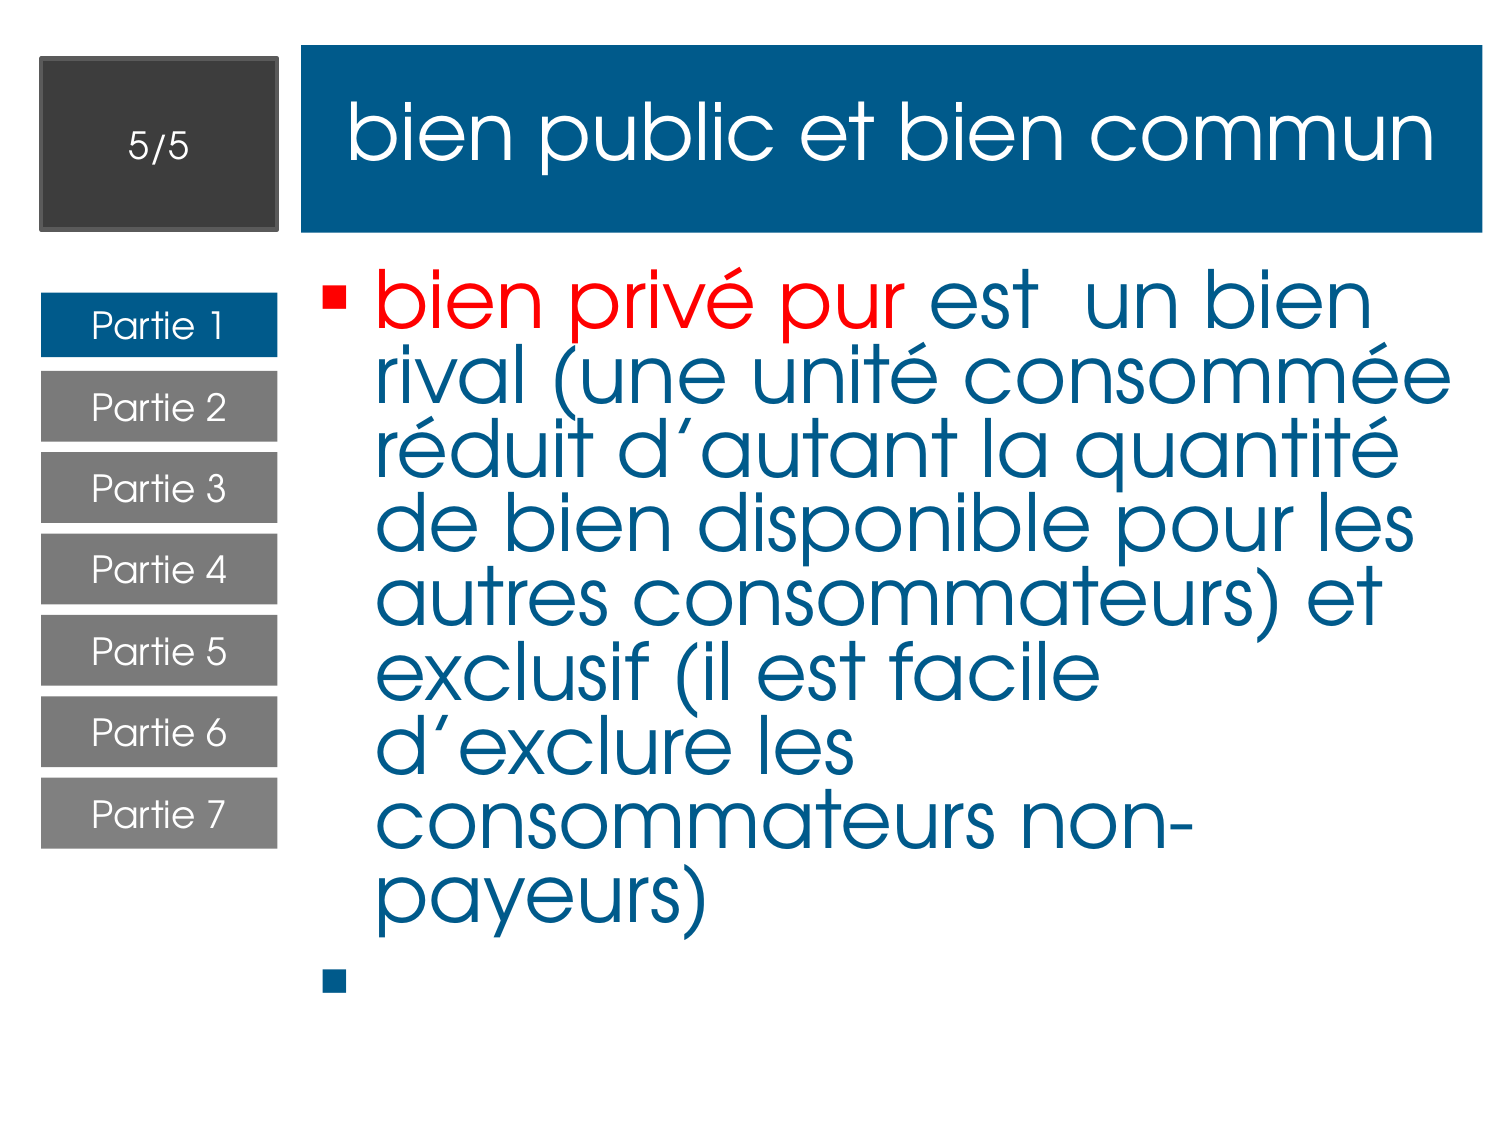

# bien public et bien commun
5/5
bien privé pur est  un bien rival (une unité consommée réduit d’autant la quantité de bien disponible pour les autres consommateurs) et exclusif (il est facile d’exclure les consommateurs non-payeurs)

Partie 1
Partie 2
Partie 3
Partie 4
Partie 5
Partie 6
Partie 7